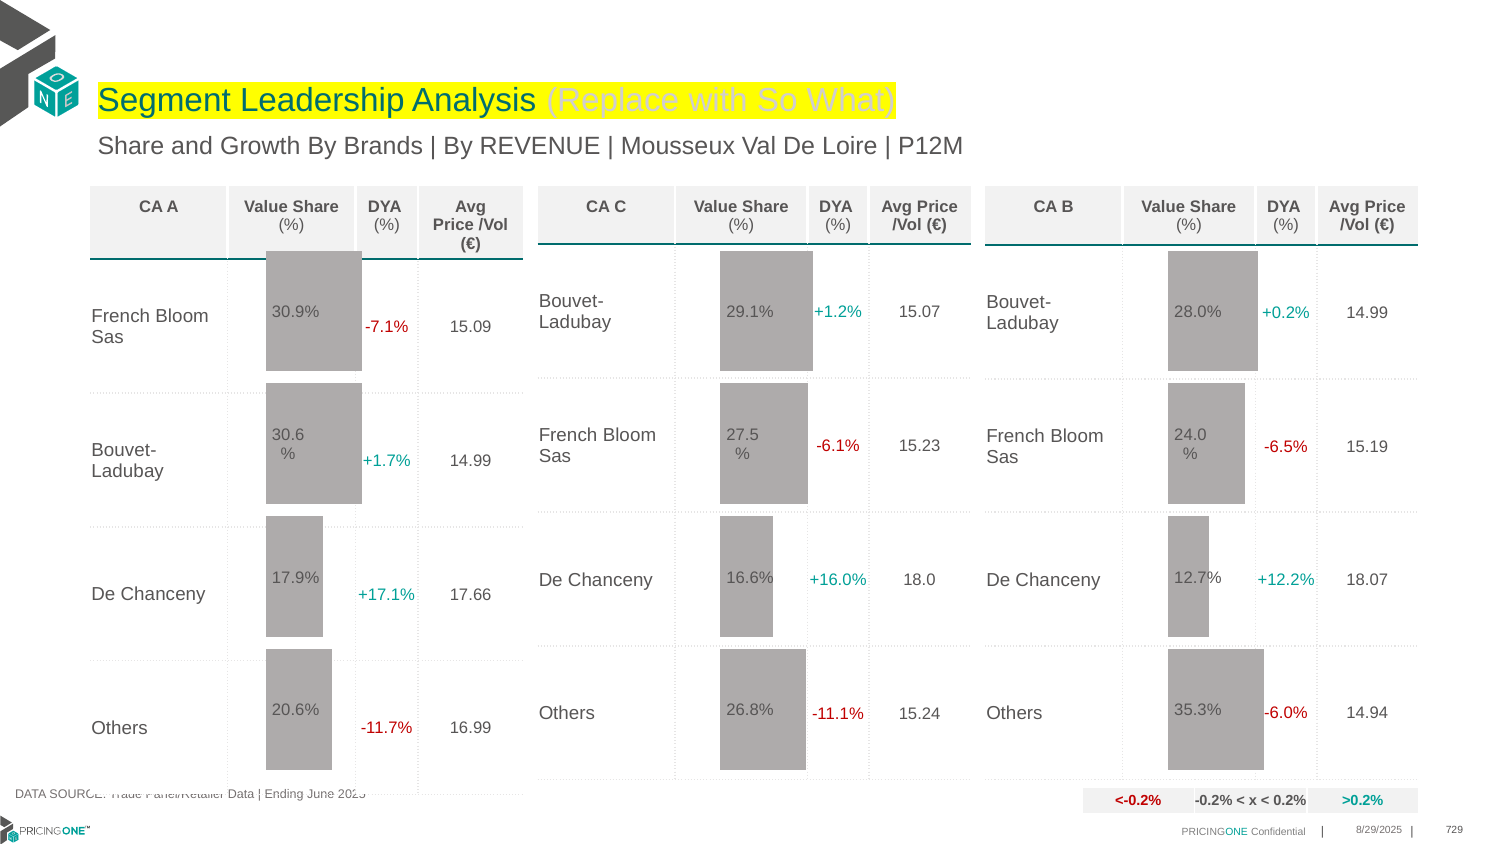

# Segment Leadership Analysis (Replace with So What)
Share and Growth By Brands | By REVENUE | Mousseux Val De Loire | P12M
| CA C | Value Share (%) | DYA (%) | Avg Price /Vol (€) |
| --- | --- | --- | --- |
| Bouvet-Ladubay |  | +1.2% | 15.07 |
| French Bloom Sas |  | -6.1% | 15.23 |
| De Chanceny |  | +16.0% | 18.0 |
| Others |  | -11.1% | 15.24 |
| CA A | Value Share (%) | DYA (%) | Avg Price /Vol (€) |
| --- | --- | --- | --- |
| French Bloom Sas |  | -7.1% | 15.09 |
| Bouvet-Ladubay |  | +1.7% | 14.99 |
| De Chanceny |  | +17.1% | 17.66 |
| Others |  | -11.7% | 16.99 |
| CA B | Value Share (%) | DYA (%) | Avg Price /Vol (€) |
| --- | --- | --- | --- |
| Bouvet-Ladubay |  | +0.2% | 14.99 |
| French Bloom Sas |  | -6.5% | 15.19 |
| De Chanceny |  | +12.2% | 18.07 |
| Others |  | -6.0% | 14.94 |

### Chart

| Category | Mousseux Val De Loire | CA A |
|---|---|
|  | 0.30909861314111875 |

### Chart

| Category | Mousseux Val De Loire | CA C |
|---|---|
|  | 0.29125487786262527 |

### Chart

| Category | Mousseux Val De Loire | CA B |
|---|---|
|  | 0.27987204588699227 |
DATA SOURCE: Trade Panel/Retailer Data | Ending June 2025
| <-0.2% | -0.2% < x < 0.2% | >0.2% |
| --- | --- | --- |

8/29/2025
729